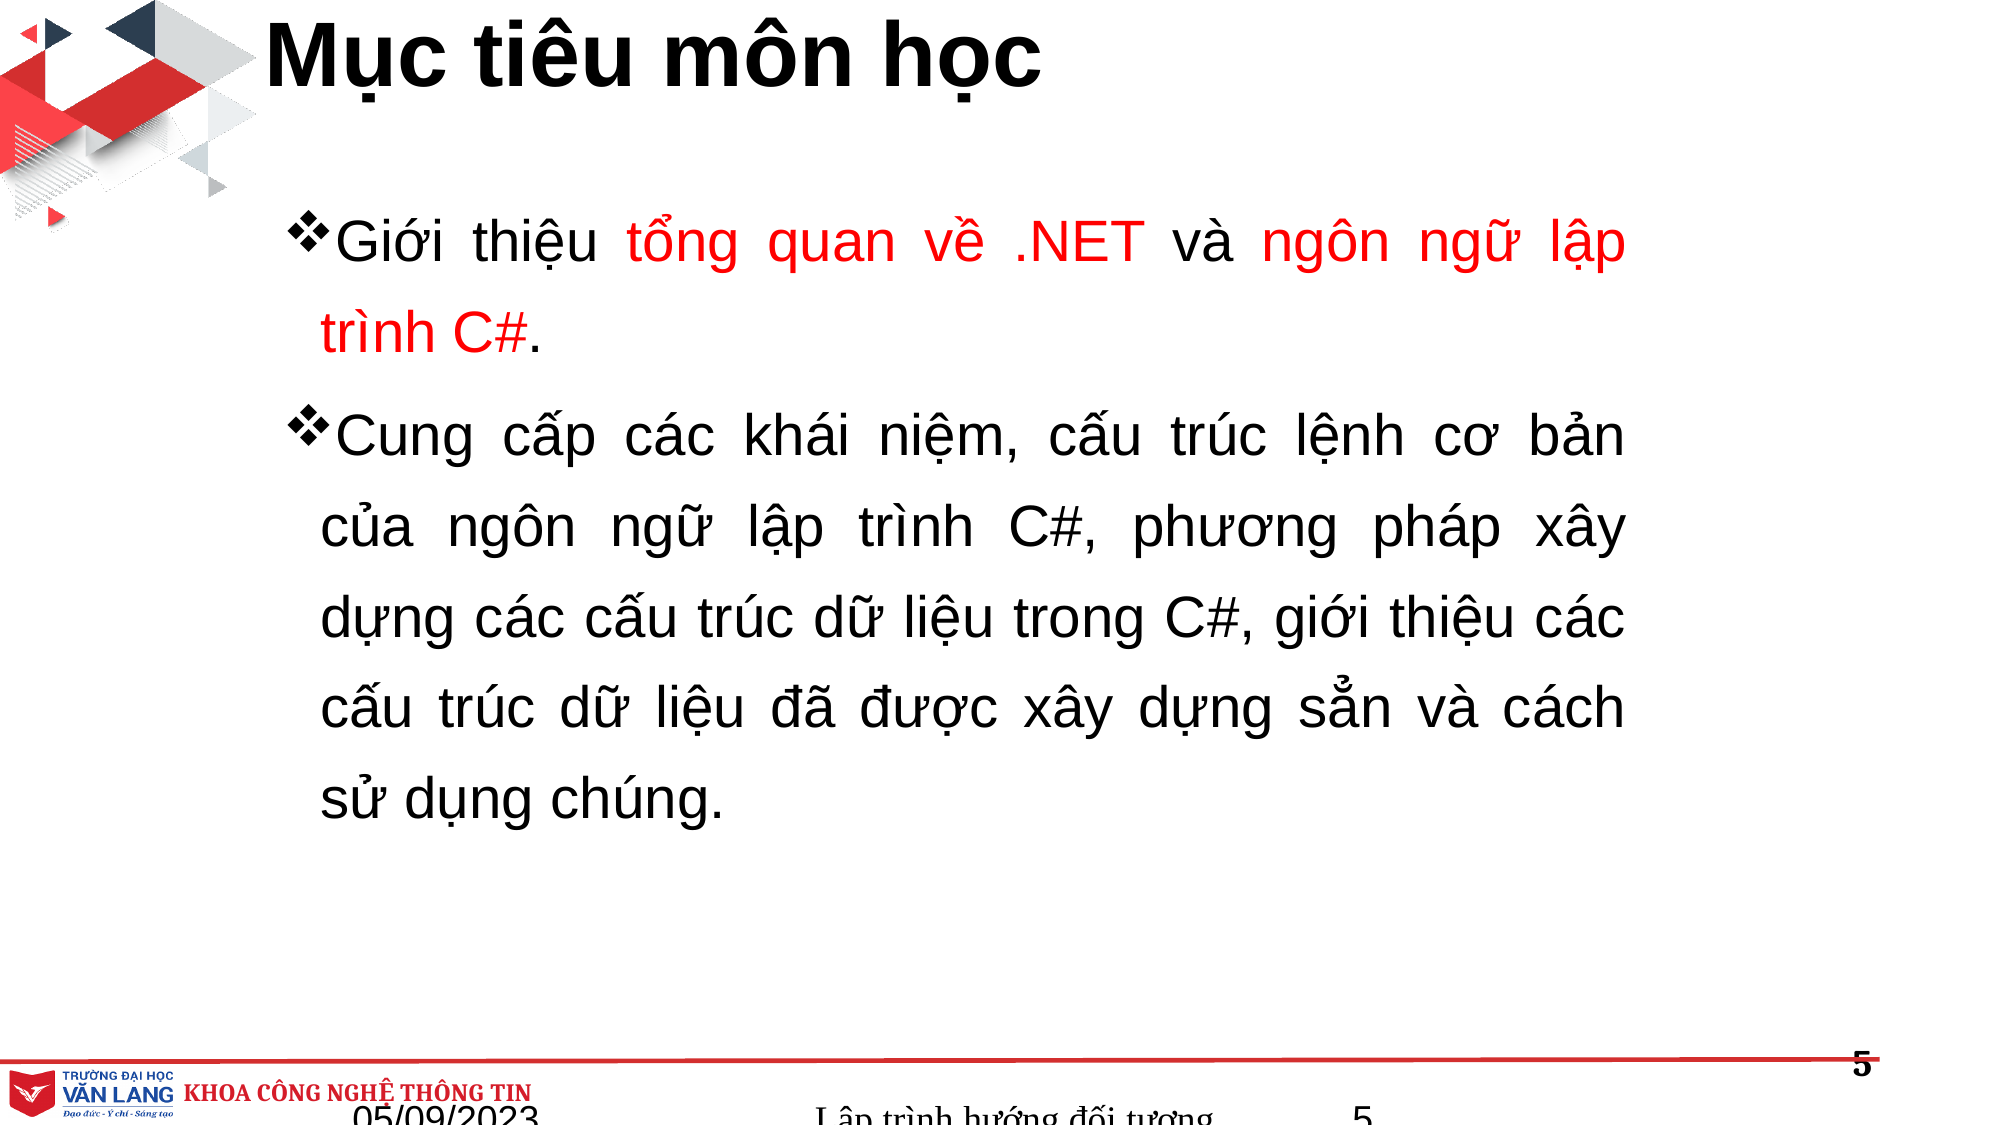

# Mục tiêu môn học
Giới thiệu tổng quan về .NET và ngôn ngữ lập trình C#.
Cung cấp các khái niệm, cấu trúc lệnh cơ bản của ngôn ngữ lập trình C#, phương pháp xây dựng các cấu trúc dữ liệu trong C#, giới thiệu các cấu trúc dữ liệu đã được xây dựng sẳn và cách sử dụng chúng.
05/09/2023
Lập trình hướng đối tượng
5